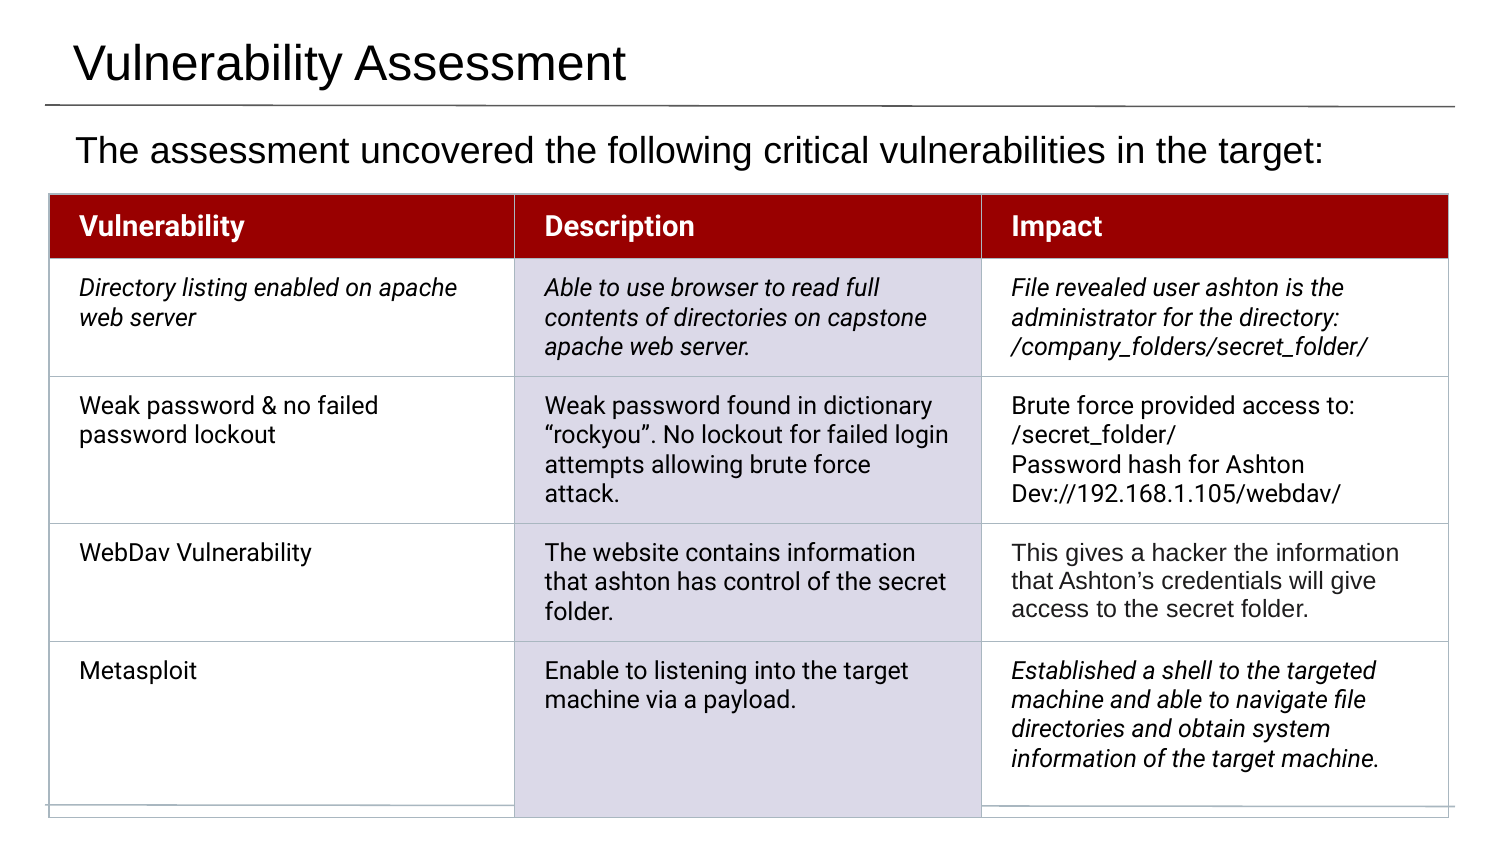

# Vulnerability Assessment
The assessment uncovered the following critical vulnerabilities in the target:
| Vulnerability | Description | Impact |
| --- | --- | --- |
| Directory listing enabled on apache web server | Able to use browser to read full contents of directories on capstone apache web server. | File revealed user ashton is the administrator for the directory: /company\_folders/secret\_folder/ |
| Weak password & no failed password lockout | Weak password found in dictionary “rockyou”. No lockout for failed login attempts allowing brute force attack. | Brute force provided access to: /secret\_folder/ Password hash for Ashton Dev://192.168.1.105/webdav/ |
| WebDav Vulnerability | The website contains information that ashton has control of the secret folder. | This gives a hacker the information that Ashton’s credentials will give access to the secret folder. |
| Metasploit | Enable to listening into the target machine via a payload. | Established a shell to the targeted machine and able to navigate file directories and obtain system information of the target machine. |